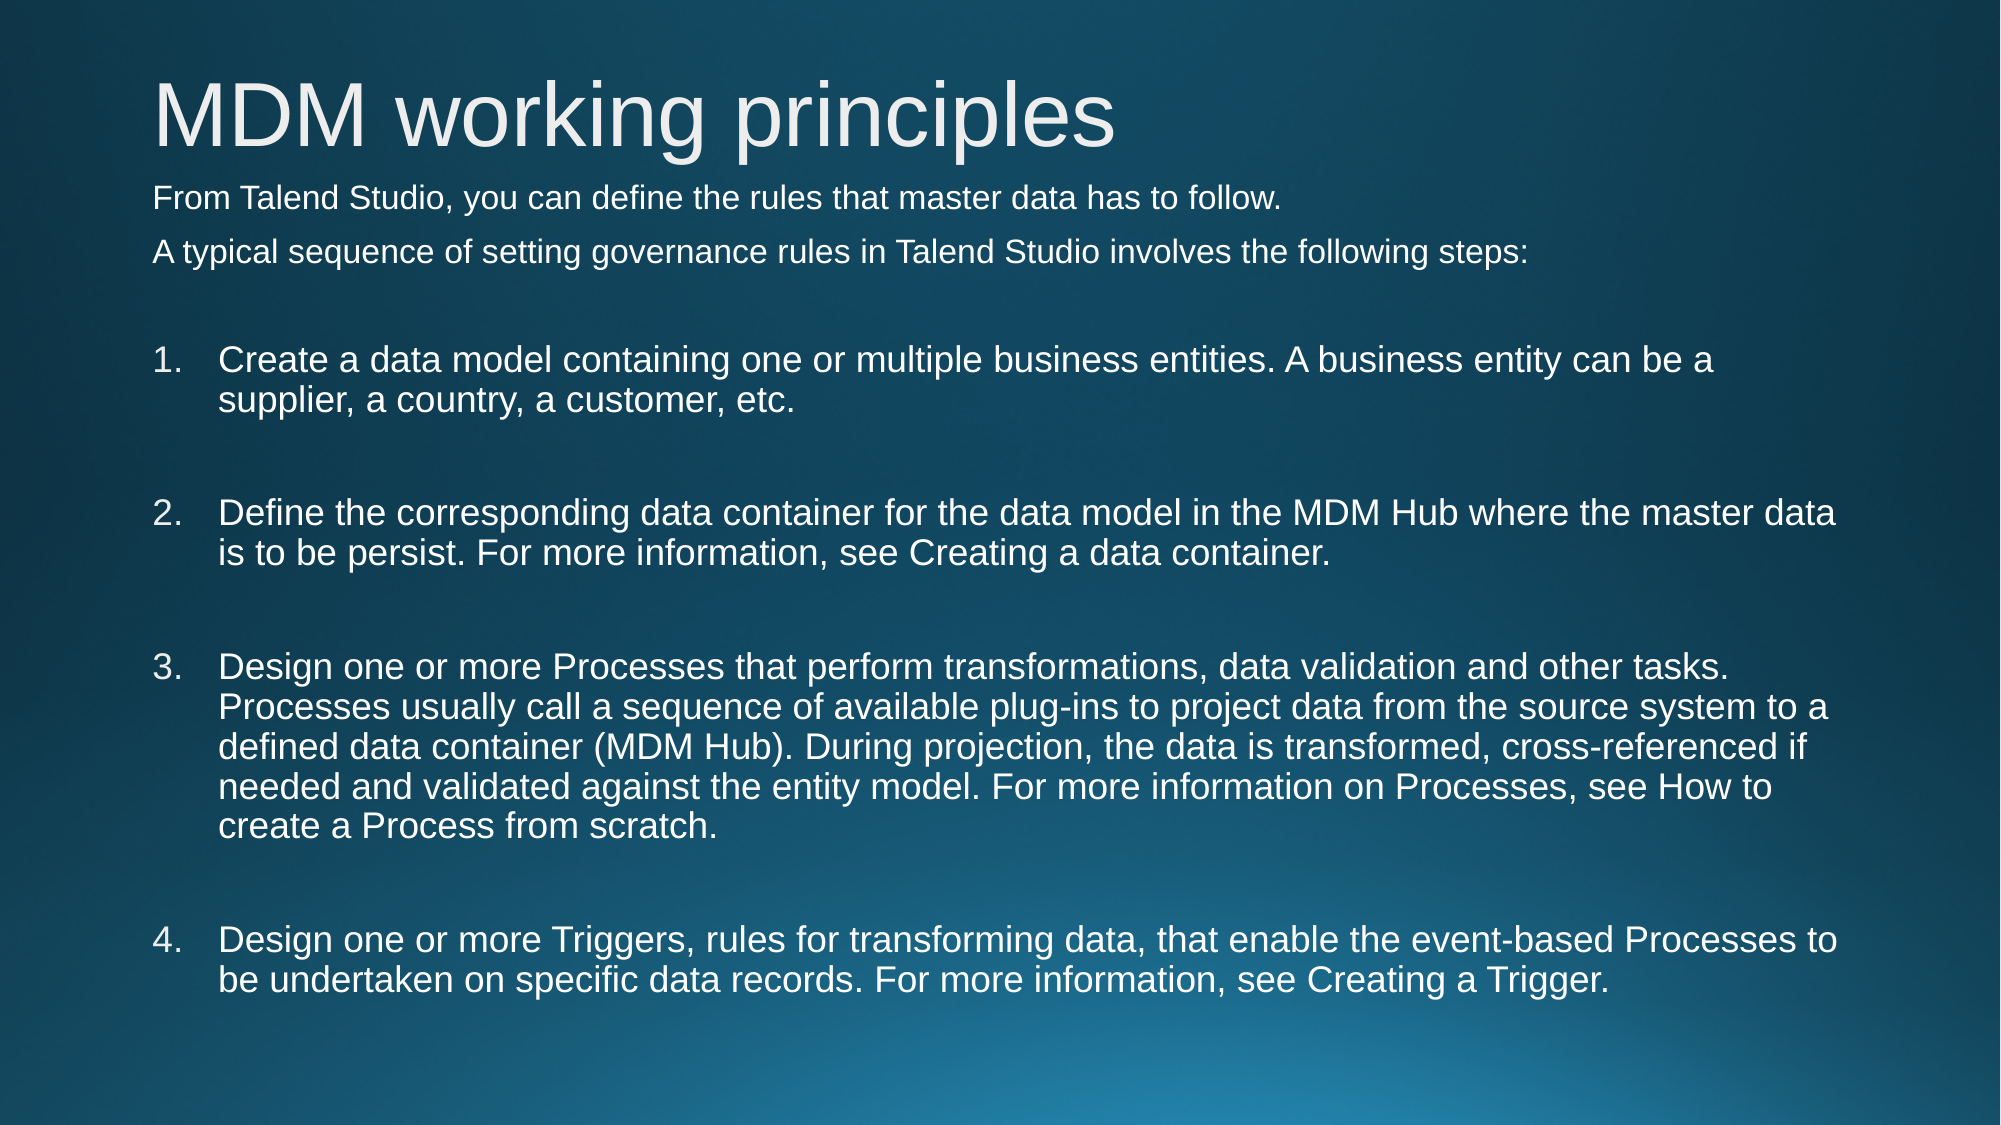

MDM working principles
From Talend Studio, you can define the rules that master data has to follow.
A typical sequence of setting governance rules in Talend Studio involves the following steps:

Create a data model containing one or multiple business entities. A business entity can be a supplier, a country, a customer, etc.

Define the corresponding data container for the data model in the MDM Hub where the master data is to be persist. For more information, see Creating a data container.

Design one or more Processes that perform transformations, data validation and other tasks. Processes usually call a sequence of available plug-ins to project data from the source system to a defined data container (MDM Hub). During projection, the data is transformed, cross-referenced if needed and validated against the entity model. For more information on Processes, see How to create a Process from scratch.

Design one or more Triggers, rules for transforming data, that enable the event-based Processes to be undertaken on specific data records. For more information, see Creating a Trigger.